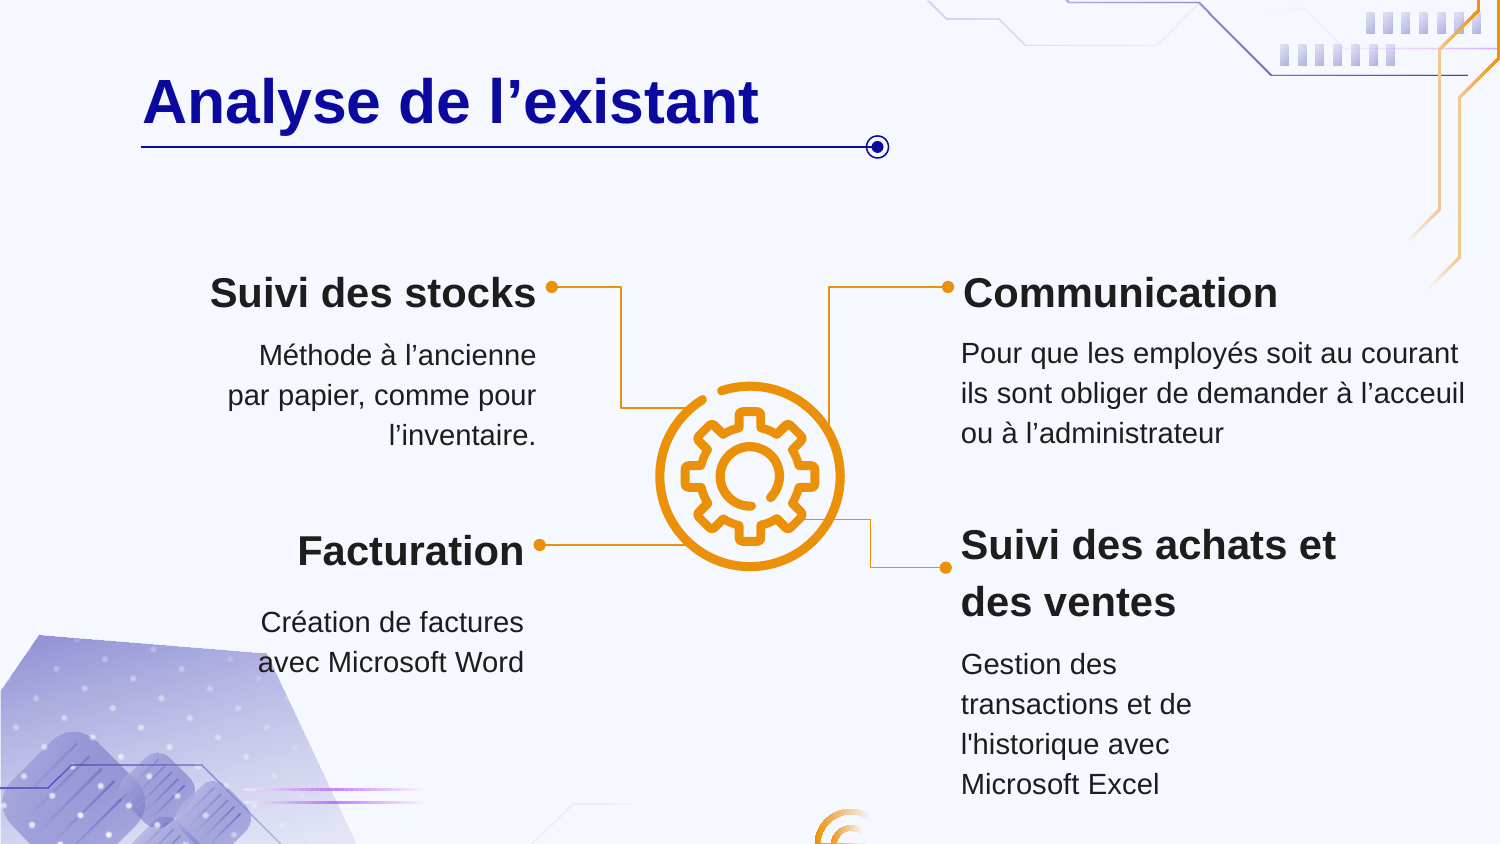

# Analyse de l’existant

Communication
Suivi des stocks
Pour que les employés soit au courant ils sont obliger de demander à l’acceuil ou à l’administrateur
Méthode à l’ancienne par papier, comme pour l’inventaire.

Facturation
Suivi des achats et des ventes
Création de factures avec Microsoft Word
Gestion des transactions et de l'historique avec Microsoft Excel